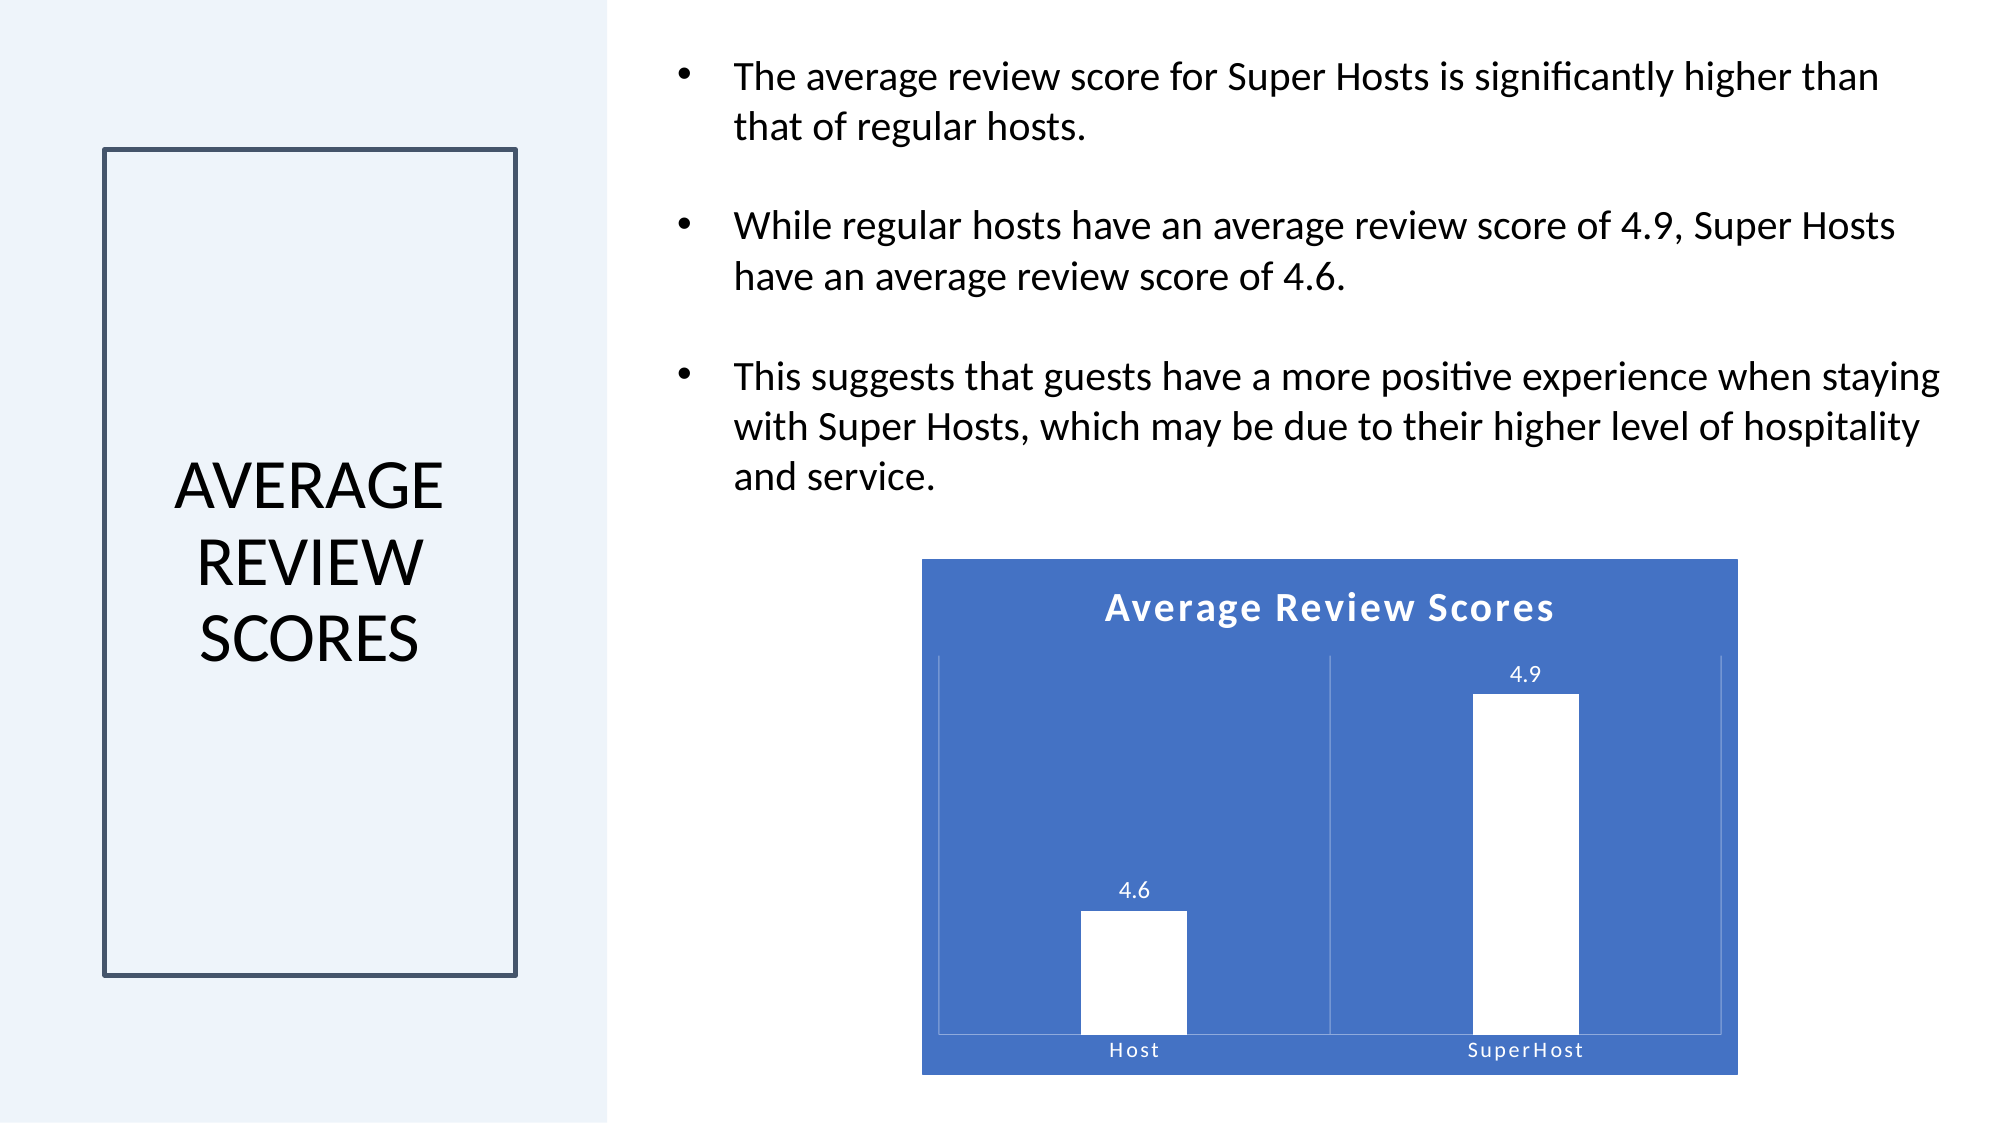

The average review score for Super Hosts is significantly higher than that of regular hosts.

While regular hosts have an average review score of 4.9, Super Hosts have an average review score of 4.6.

This suggests that guests have a more positive experience when staying with Super Hosts, which may be due to their higher level of hospitality and service.
# AVERAGE REVIEW SCORES

### Chart: Average Review Scores

| Category | Total |
|---|---|
| Host | 4.6302665973575206 |
| SuperHost | 4.858883255570528 |